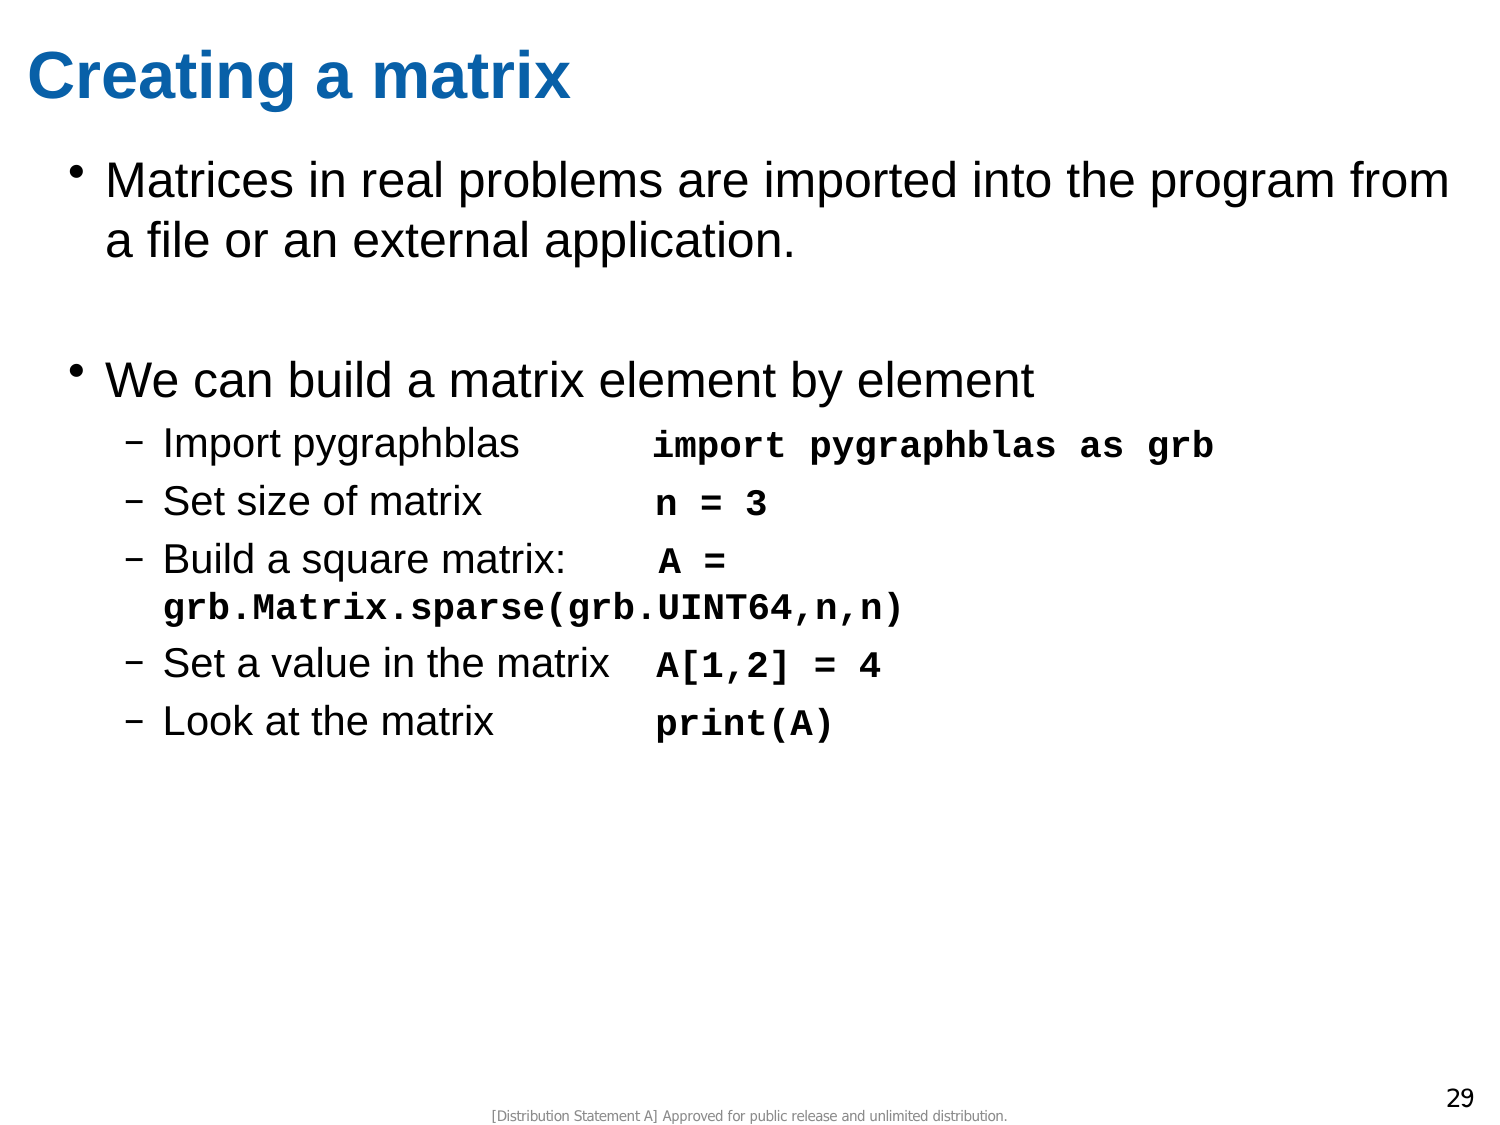

# Creating a matrix
Matrices in real problems are imported into the program from a file or an external application.

We can build a matrix element by element
Import pygraphblas            import pygraphblas as grb
Set size of matrix               n = 3
Build a square matrix:        A = grb.Matrix.sparse(grb.UINT64,n,n)
Set a value in the matrix    A[1,2] = 4
Look at the matrix              print(A)

29